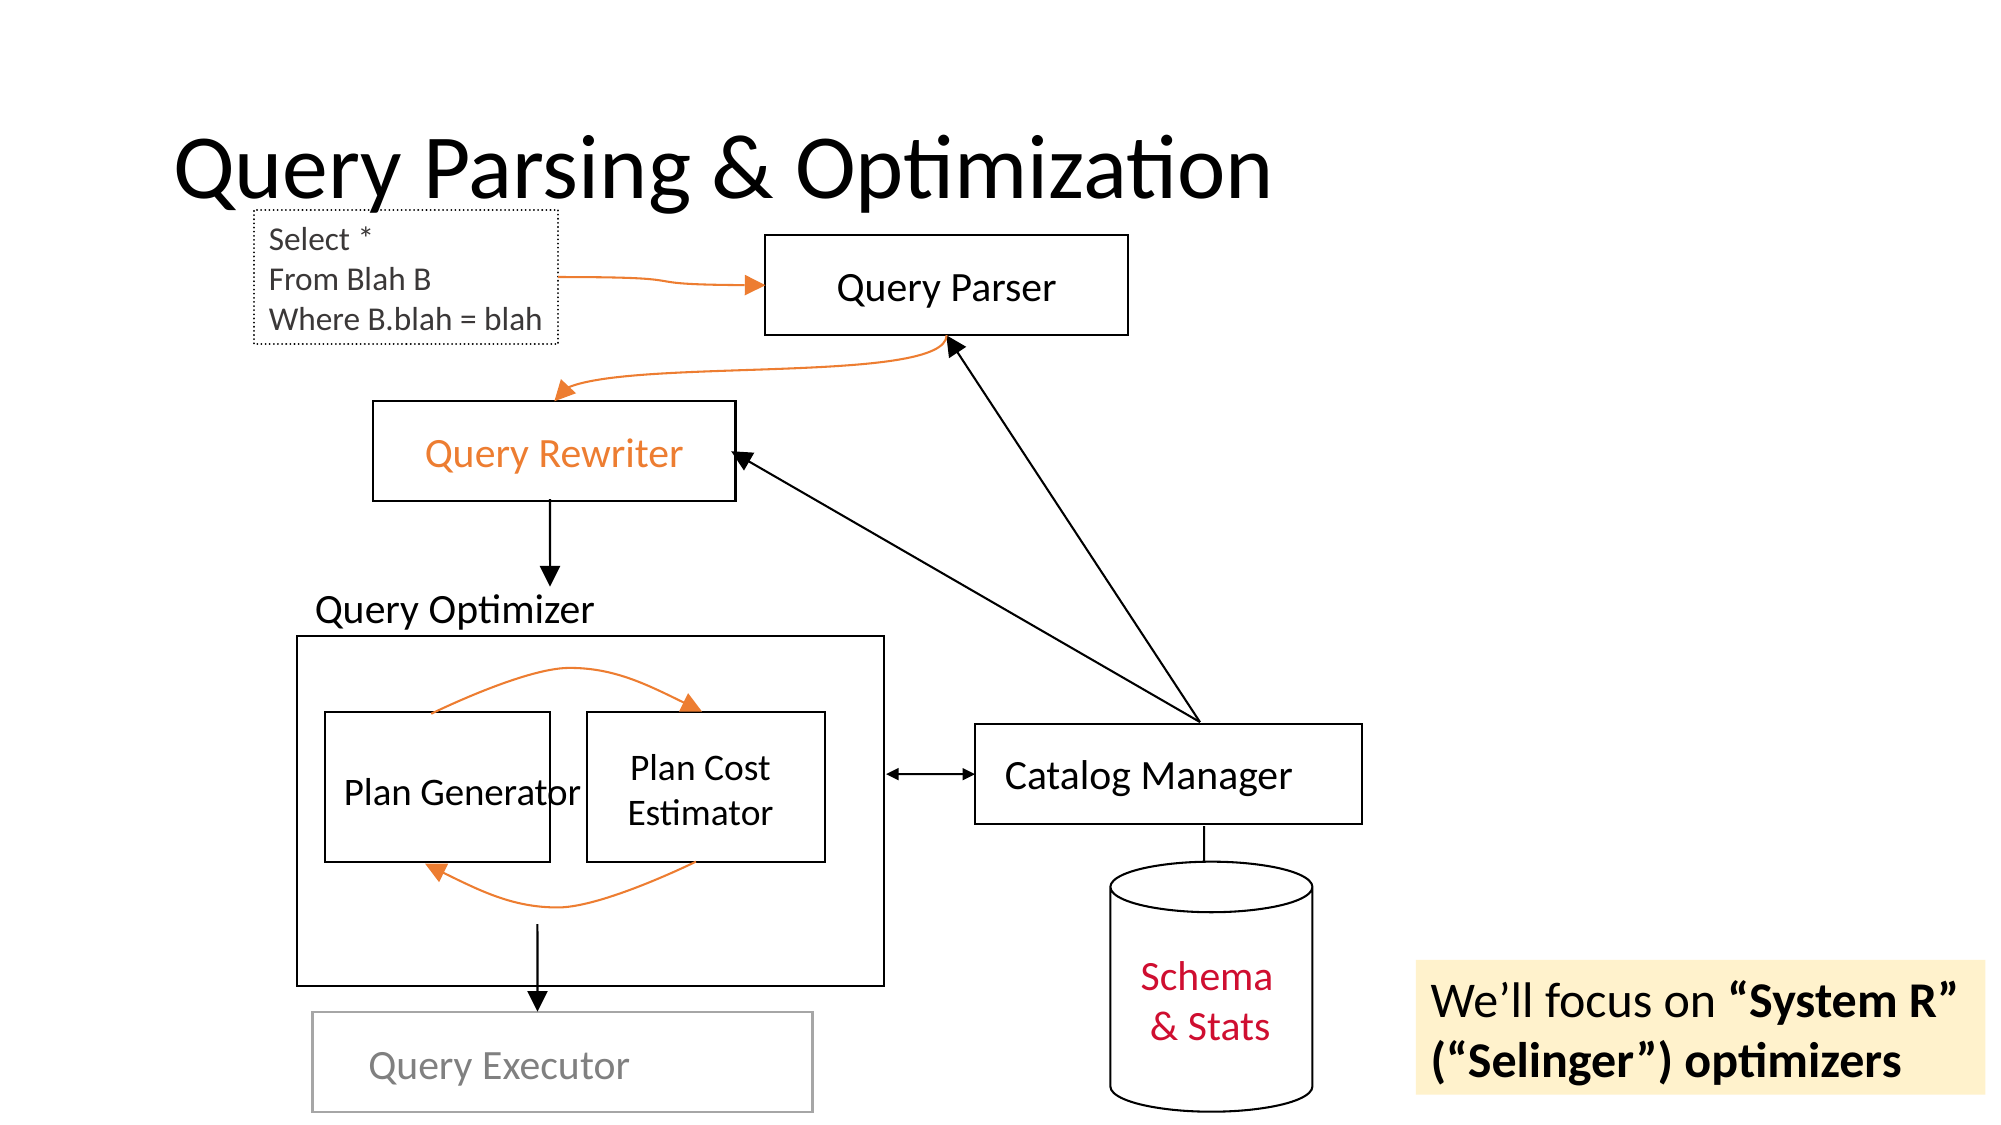

# Query Parsing & Optimization
Select *
From Blah B
Where B.blah = blah
Query Parser

Query Rewriter

Query Optimizer

Plan Generator

Catalog Manager
Plan Cost Estimator

Schema
 & Stats
We’ll focus on “System R” (“Selinger”) optimizers

Query Executor
58